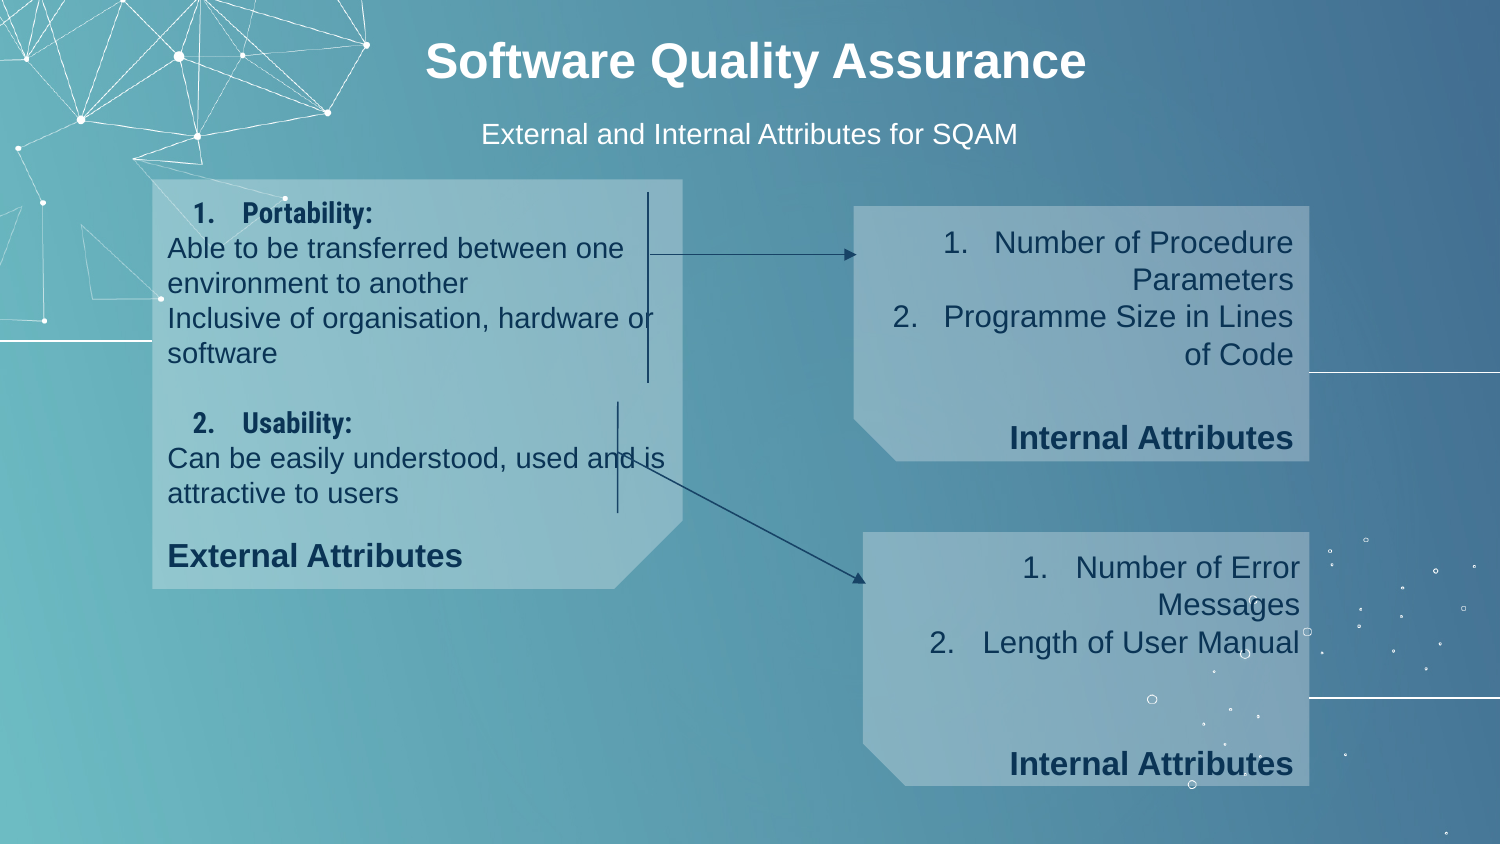

# Software Quality Assurance
External and Internal Attributes for SQAM

Portability:
Able to be transferred between one environment to another
Inclusive of organisation, hardware or software

Usability:
Can be easily understood, used and is attractive to users
Number of Procedure Parameters
Programme Size in Lines of Code
Internal Attributes

External Attributes
Number of Error Messages
Length of User Manual
Internal Attributes